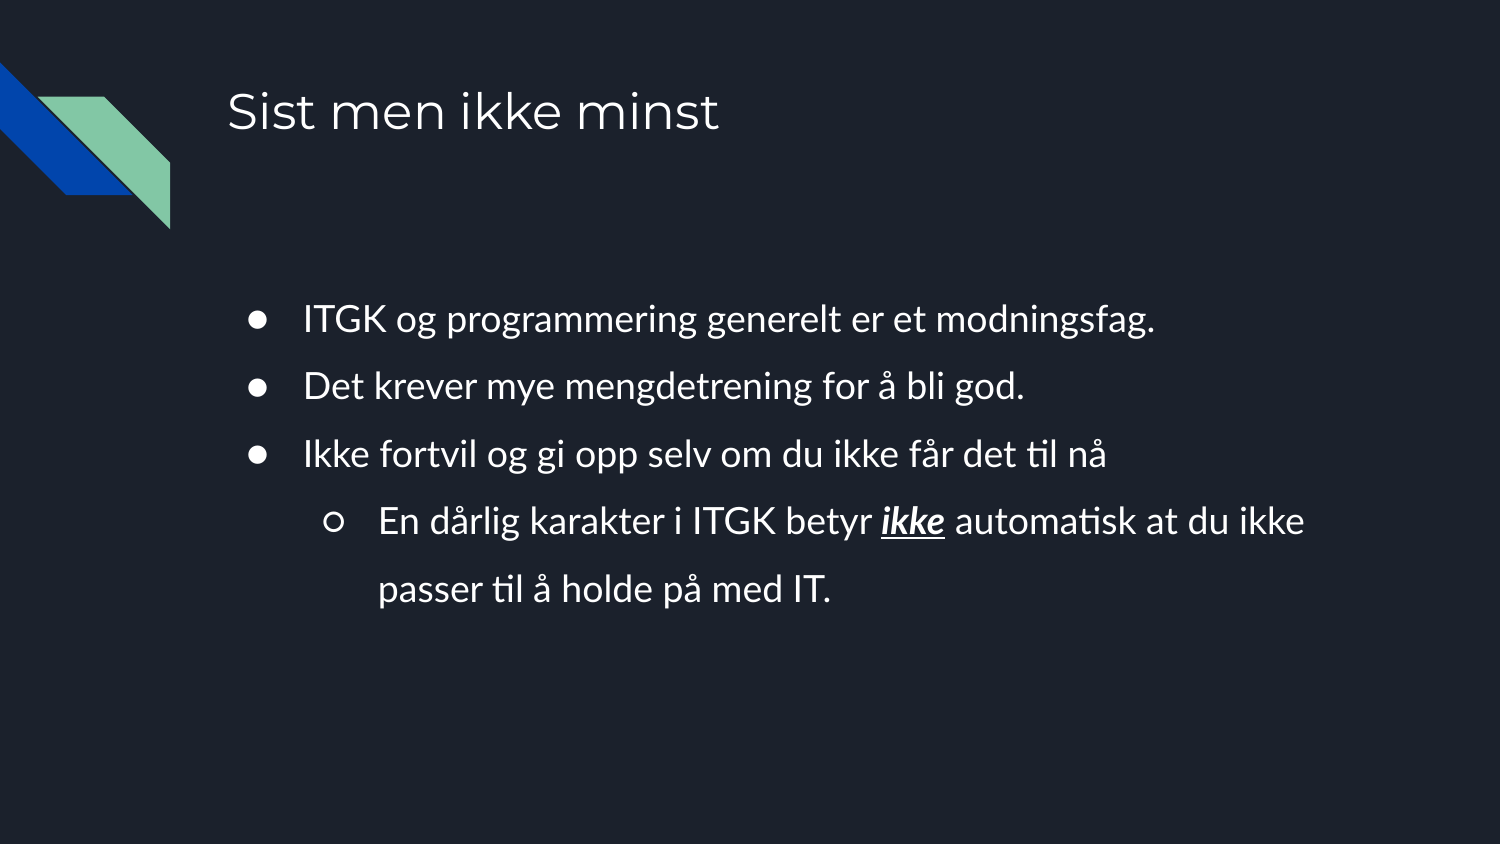

# Sist men ikke minst
ITGK og programmering generelt er et modningsfag.
Det krever mye mengdetrening for å bli god.
Ikke fortvil og gi opp selv om du ikke får det til nå
En dårlig karakter i ITGK betyr ikke automatisk at du ikke passer til å holde på med IT.